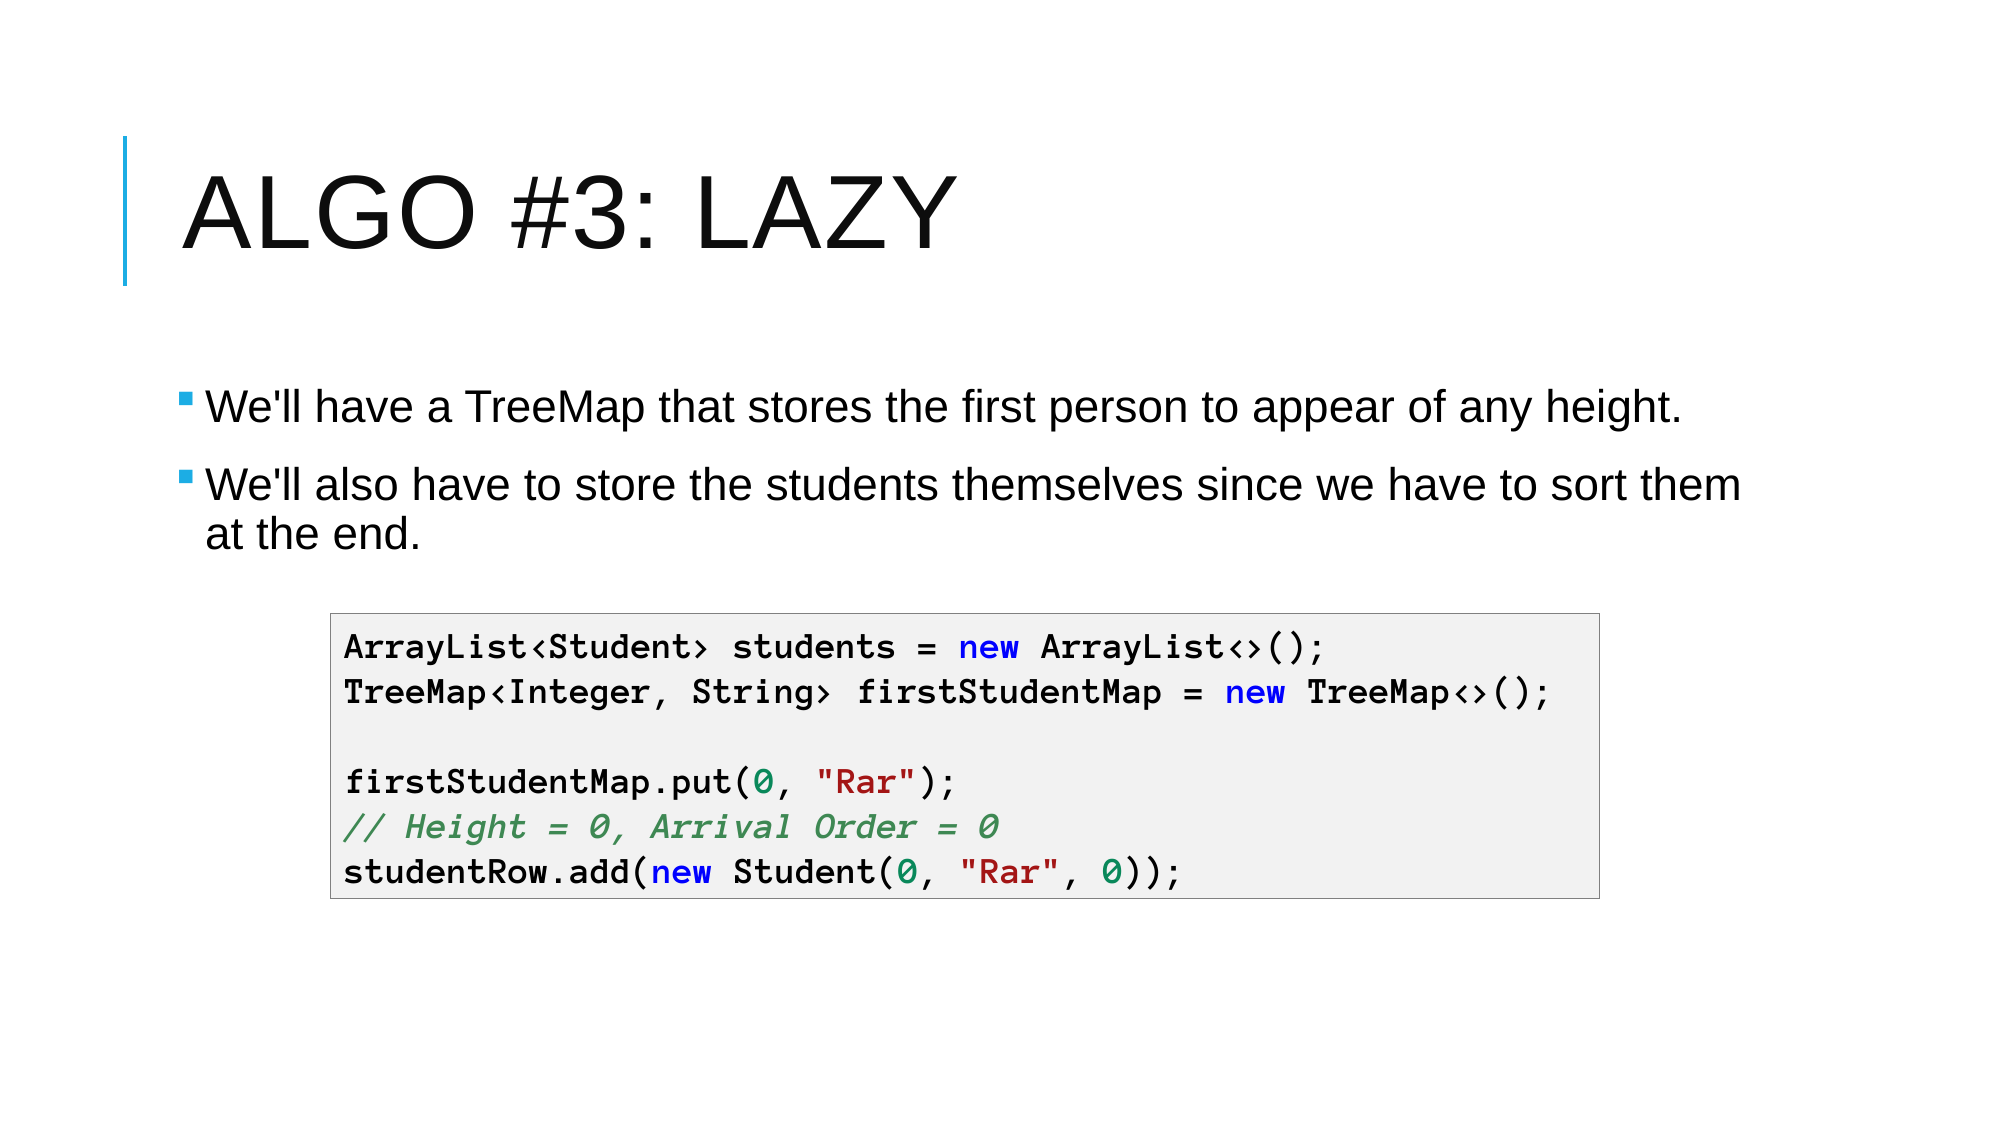

# Algo #3: Lazy
We'll have a TreeMap that stores the first person to appear of any height.
We'll also have to store the students themselves since we have to sort them at the end.
ArrayList<Student> students = new ArrayList<>();
TreeMap<Integer, String> firstStudentMap = new TreeMap<>();
firstStudentMap.put(0, "Rar");
// Height = 0, Arrival Order = 0
studentRow.add(new Student(0, "Rar", 0));